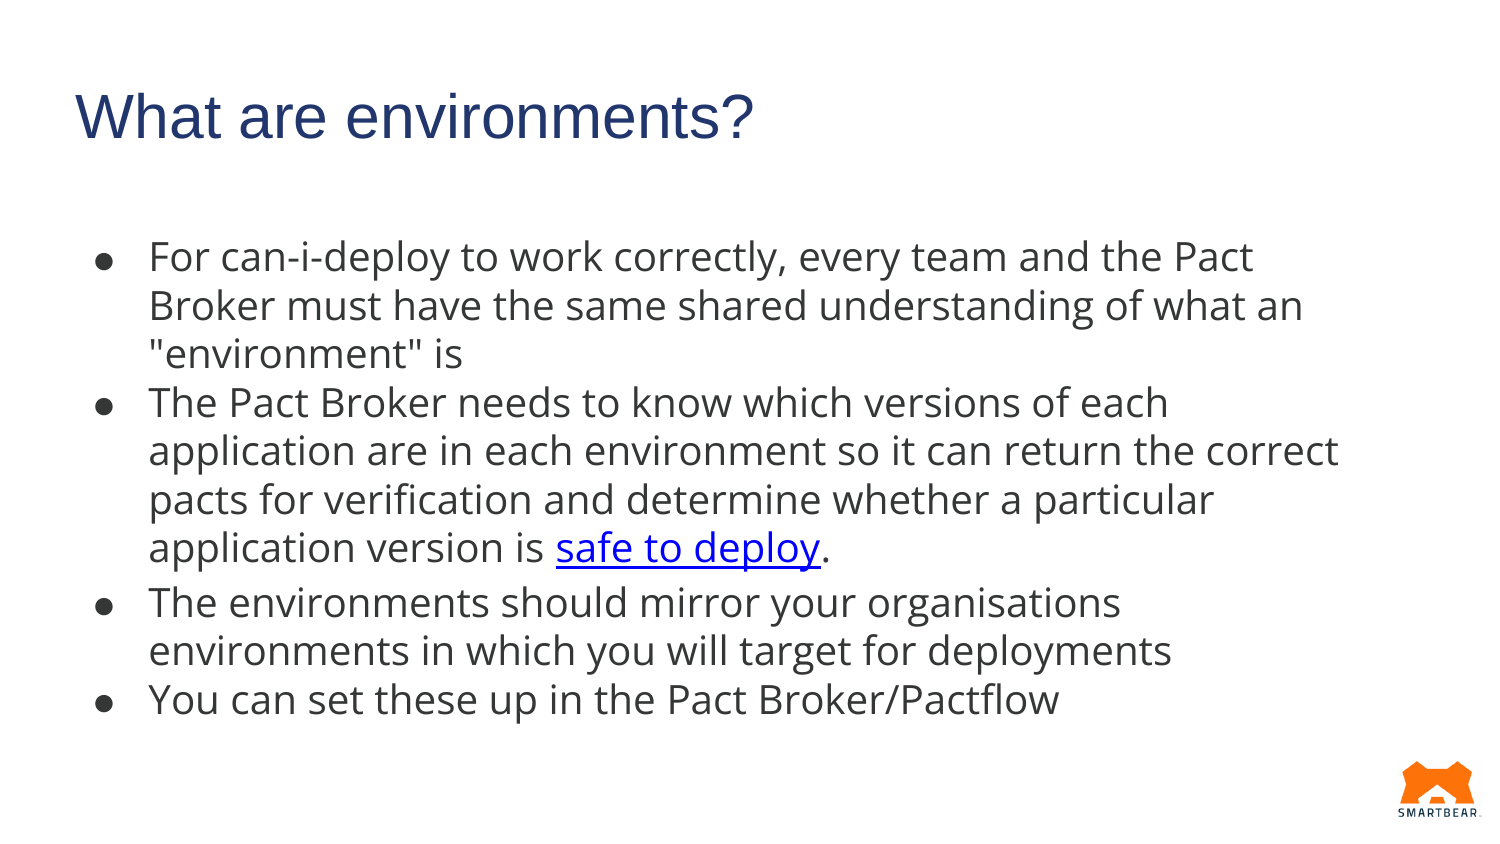

Using Tags
WHAT WE ARE KNOWN FOR
# What are environments?
For can-i-deploy to work correctly, every team and the Pact Broker must have the same shared understanding of what an "environment" is
The Pact Broker needs to know which versions of each application are in each environment so it can return the correct pacts for verification and determine whether a particular application version is safe to deploy.
The environments should mirror your organisations environments in which you will target for deployments
You can set these up in the Pact Broker/Pactflow

50